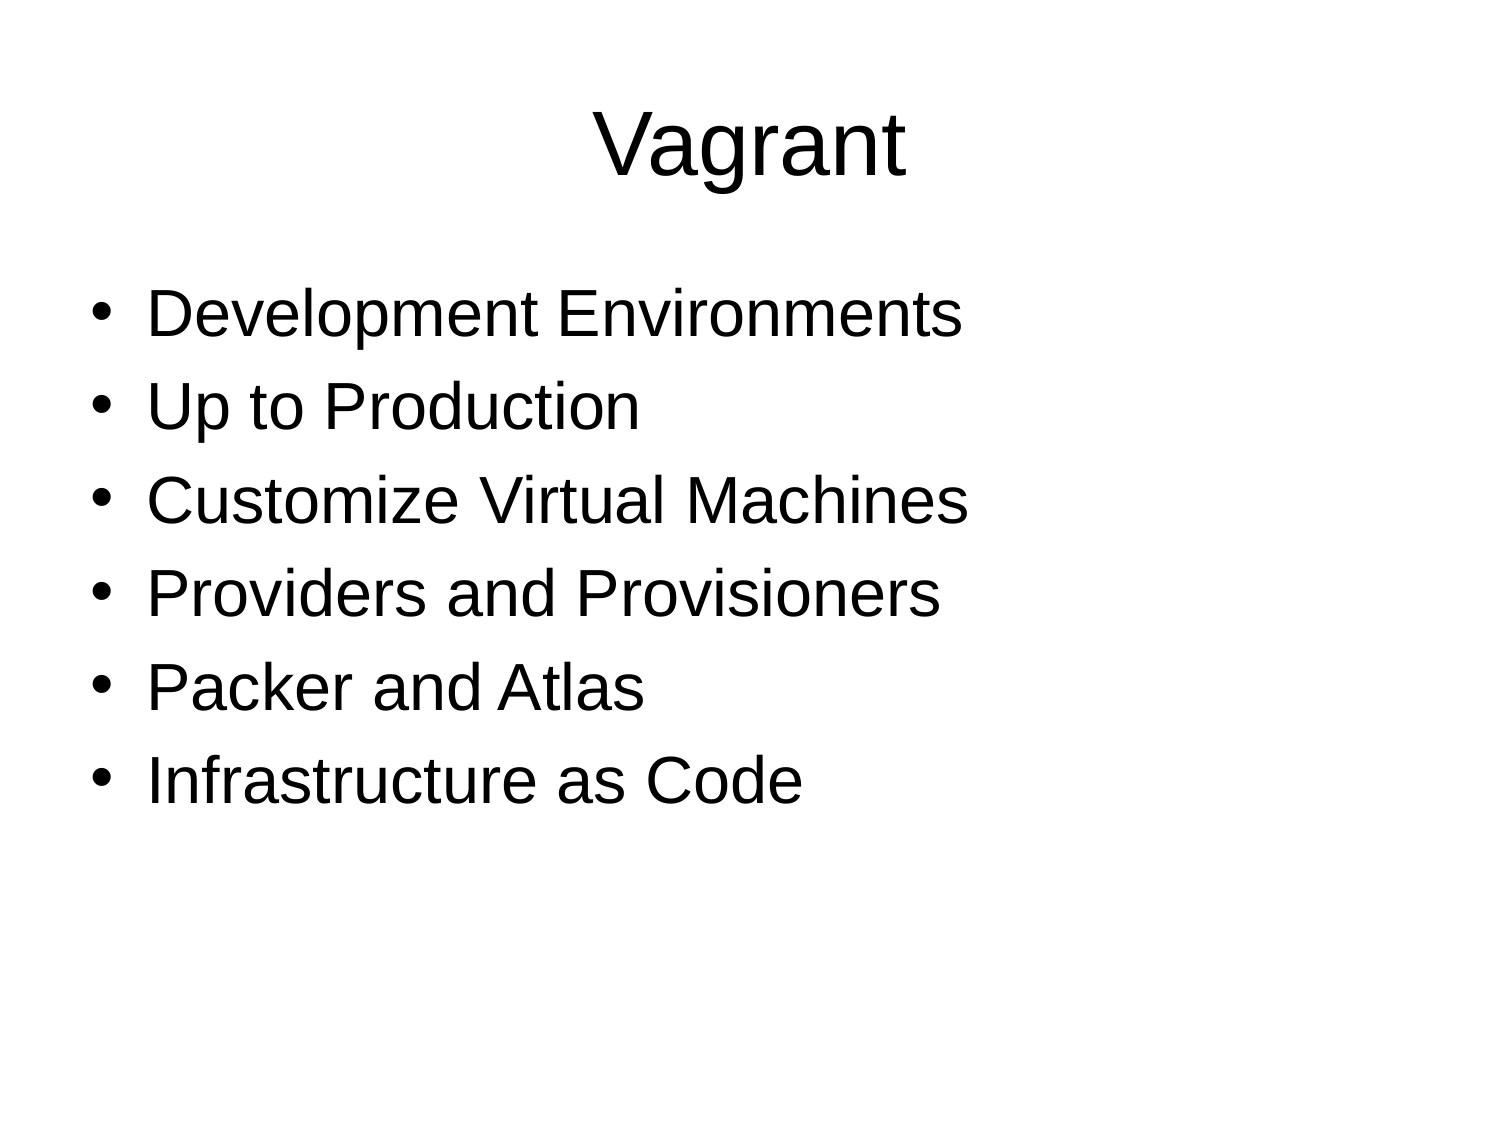

# Vagrant
Development Environments
Up to Production
Customize Virtual Machines
Providers and Provisioners
Packer and Atlas
Infrastructure as Code